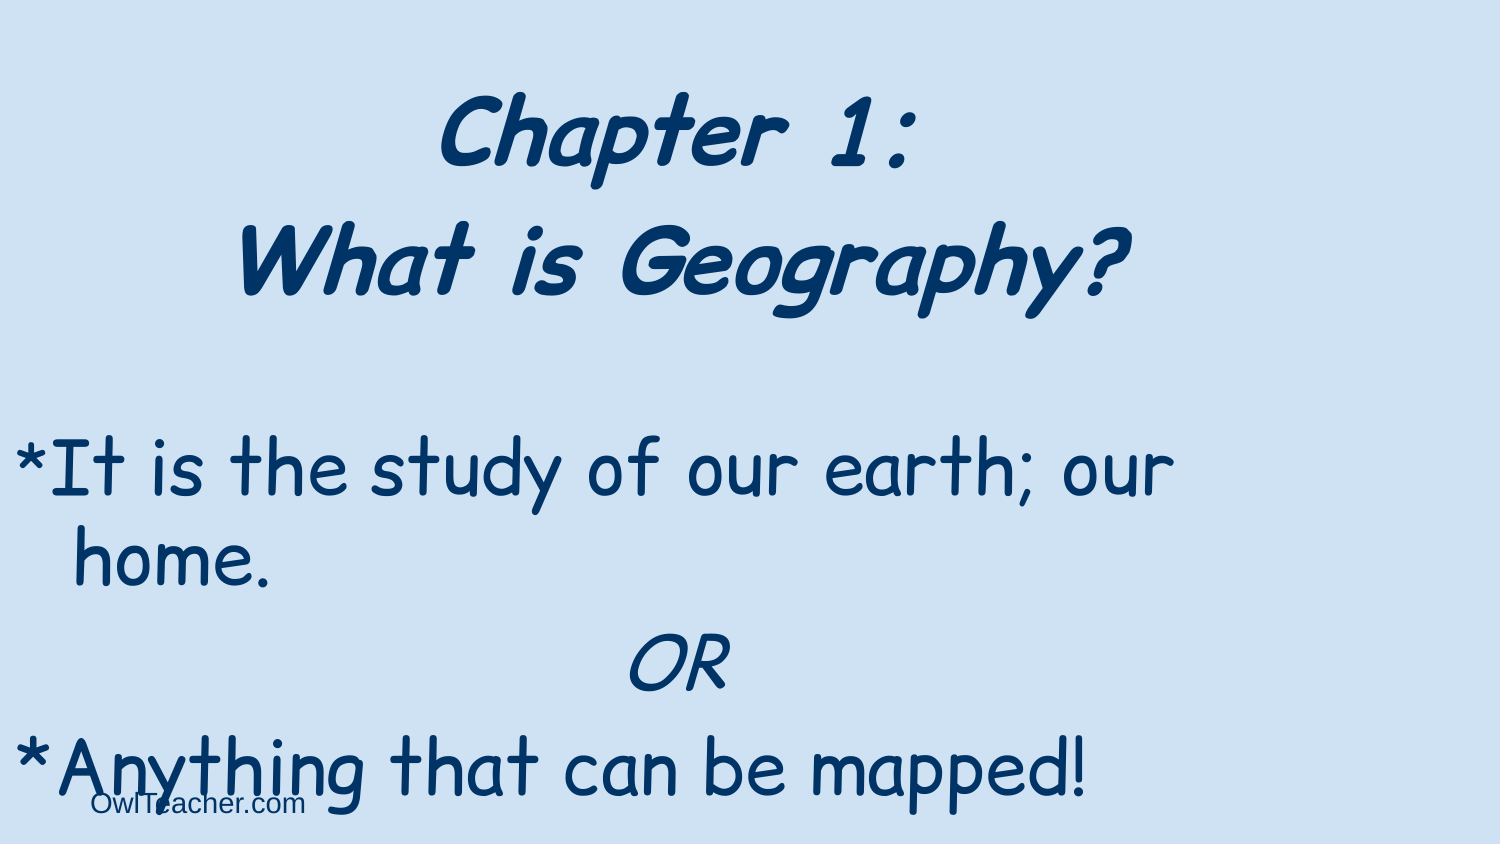

Chapter 1:
What is Geography?

*It is the study of our earth; our home.
OR
*Anything that can be mapped!
OwlTeacher.com